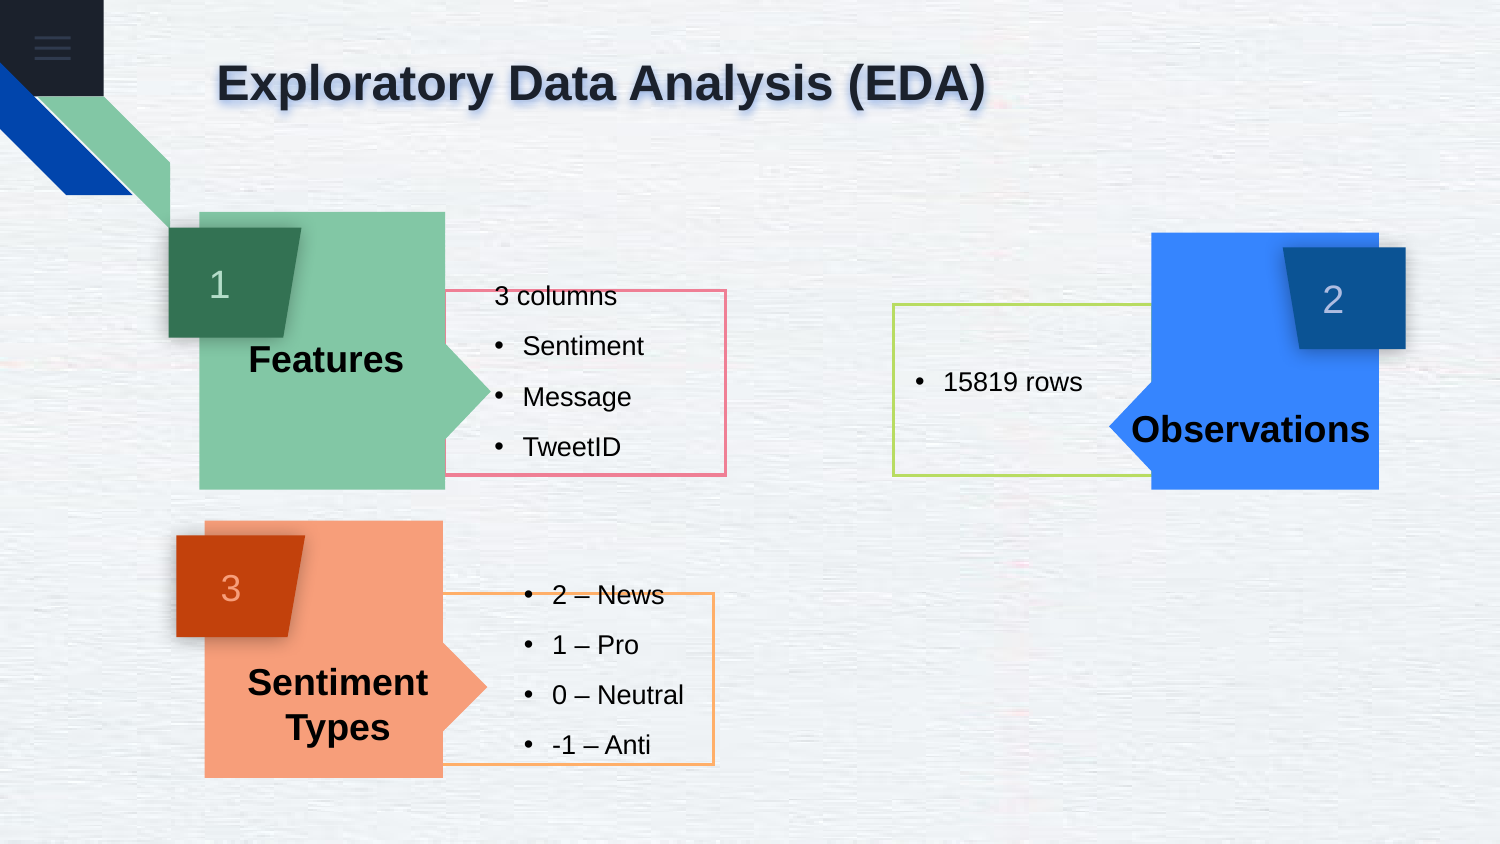

Exploratory Data Analysis (EDA)

   1

   2

Features
3 columns
Sentiment
Message
TweetID
15819 rows
Observations

   3

2 – News
1 – Pro
0 – Neutral
-1 – Anti
Sentiment Types